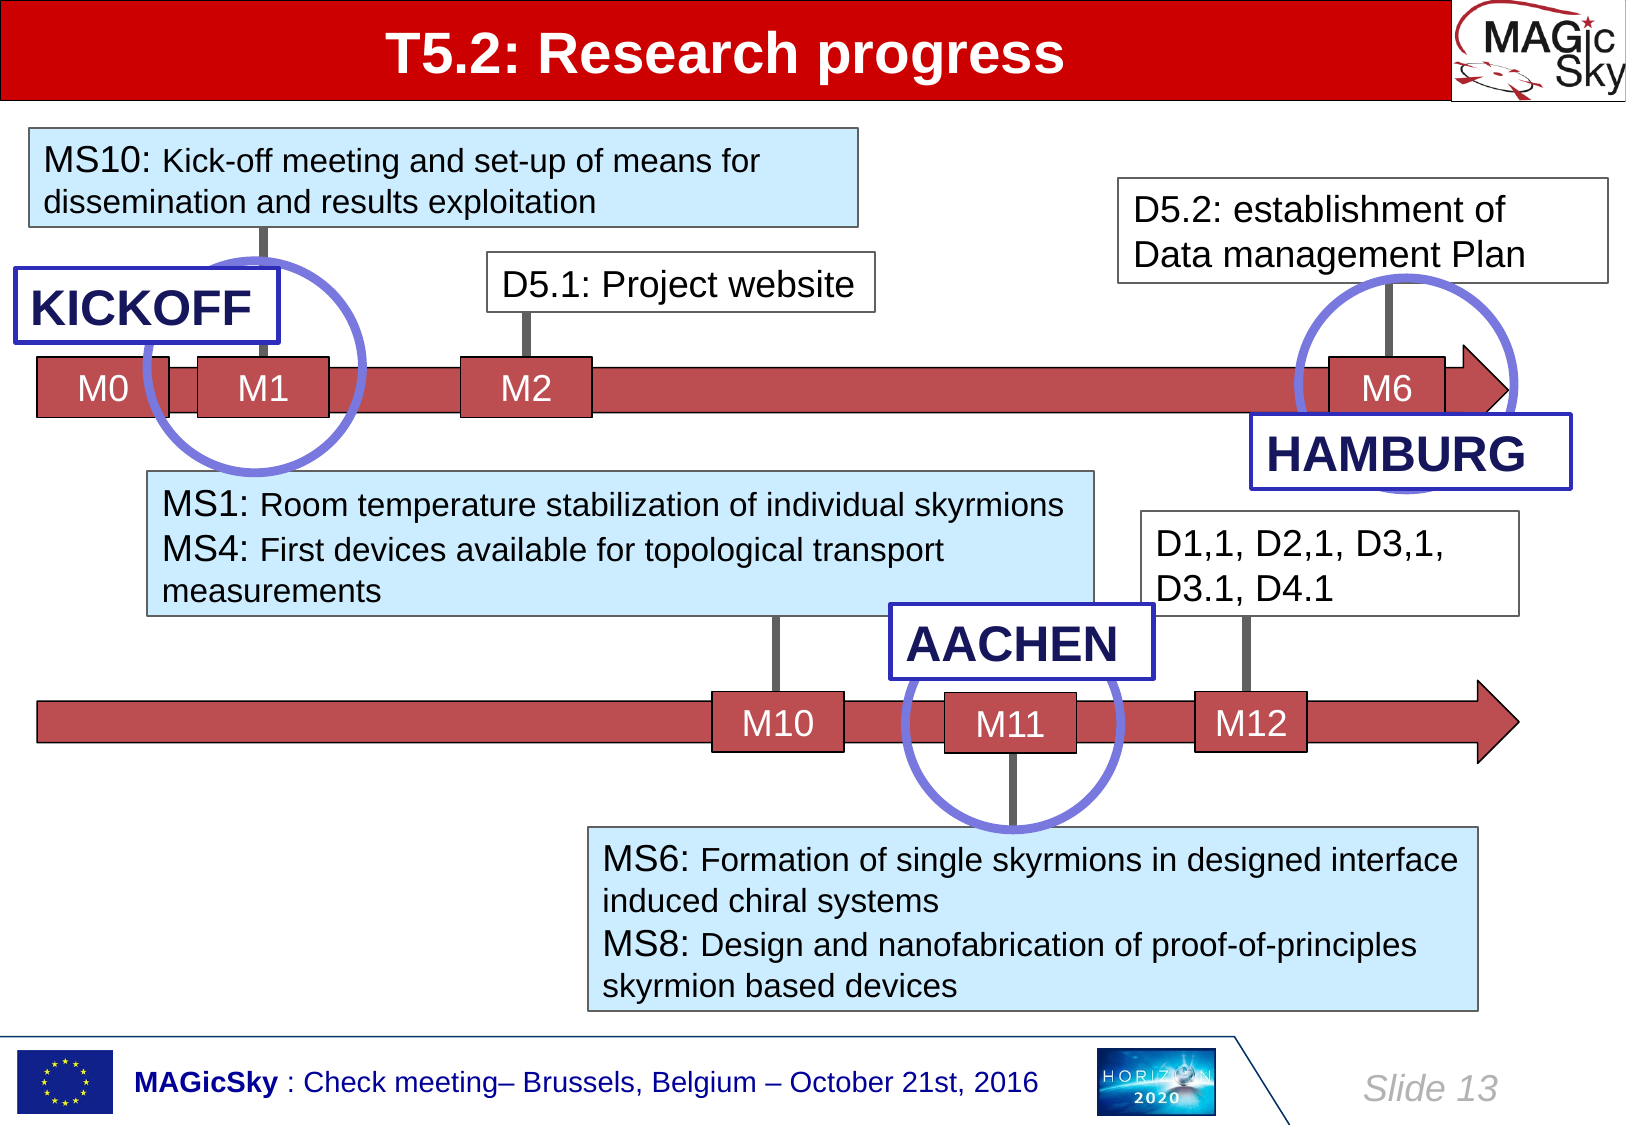

# T5.2: Research progress
MS10: Kick-off meeting and set-up of means for dissemination and results exploitation
D5.2: establishment of Data management Plan
D5.1: Project website

KICKOFF

M1
M6
M0
M2
HAMBURG
MS1: Room temperature stabilization of individual skyrmions
MS4: First devices available for topological transport measurements
D1,1, D2,1, D3,1, D3.1, D4.1
AACHEN

M10
M12
M11
MS6: Formation of single skyrmions in designed interface induced chiral systems
MS8: Design and nanofabrication of proof-of-principles skyrmion based devices